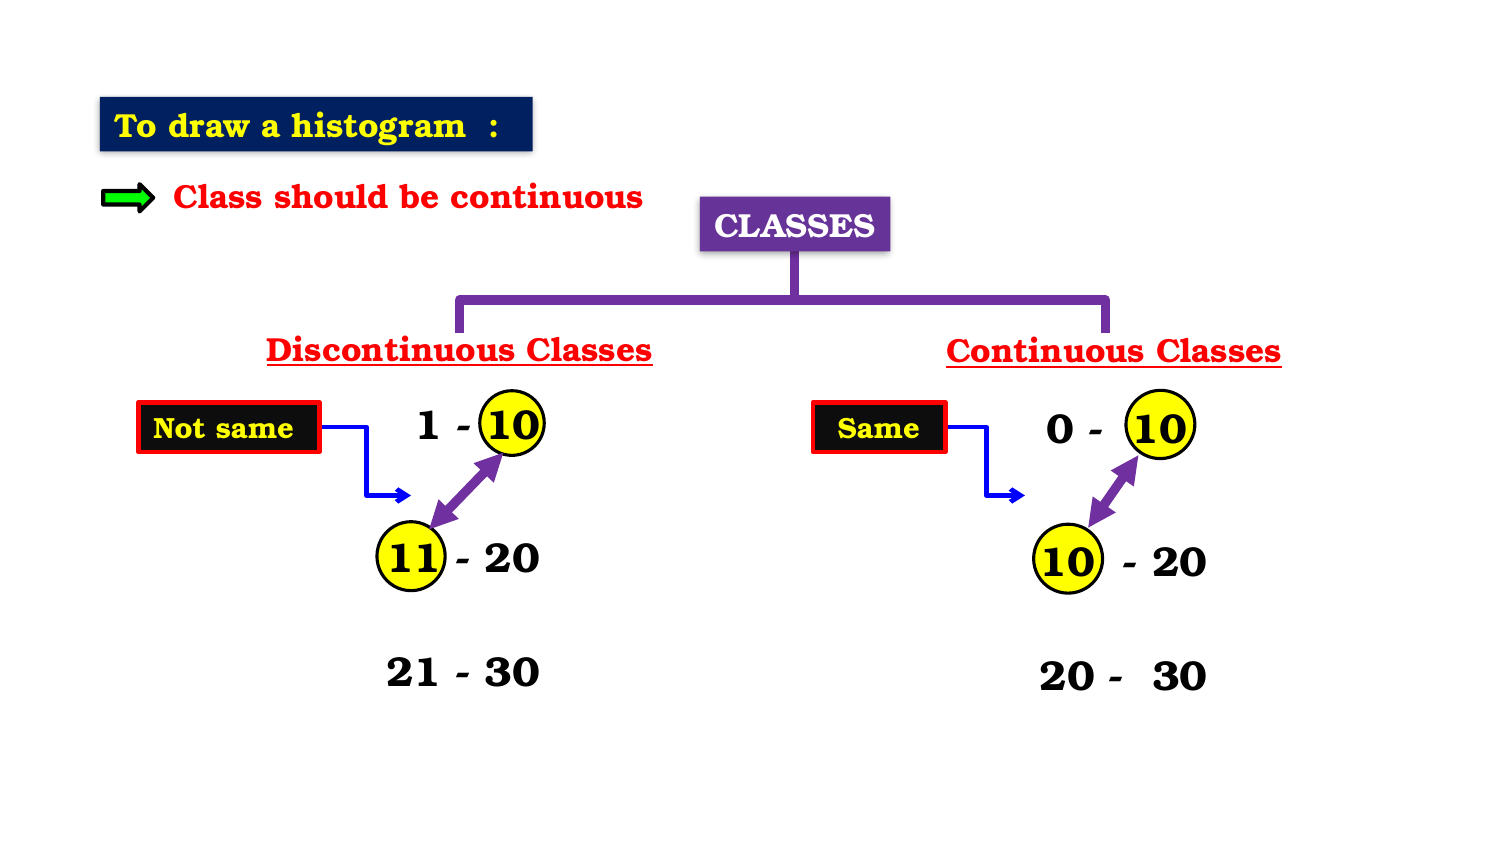

To draw a histogram  :
Class should be continuous

CLASSES

Discontinuous Classes
Continuous Classes

  1 - 10

0 -  10
Not same
 Same

11 - 20

10  - 20
21 - 30
20 -  30